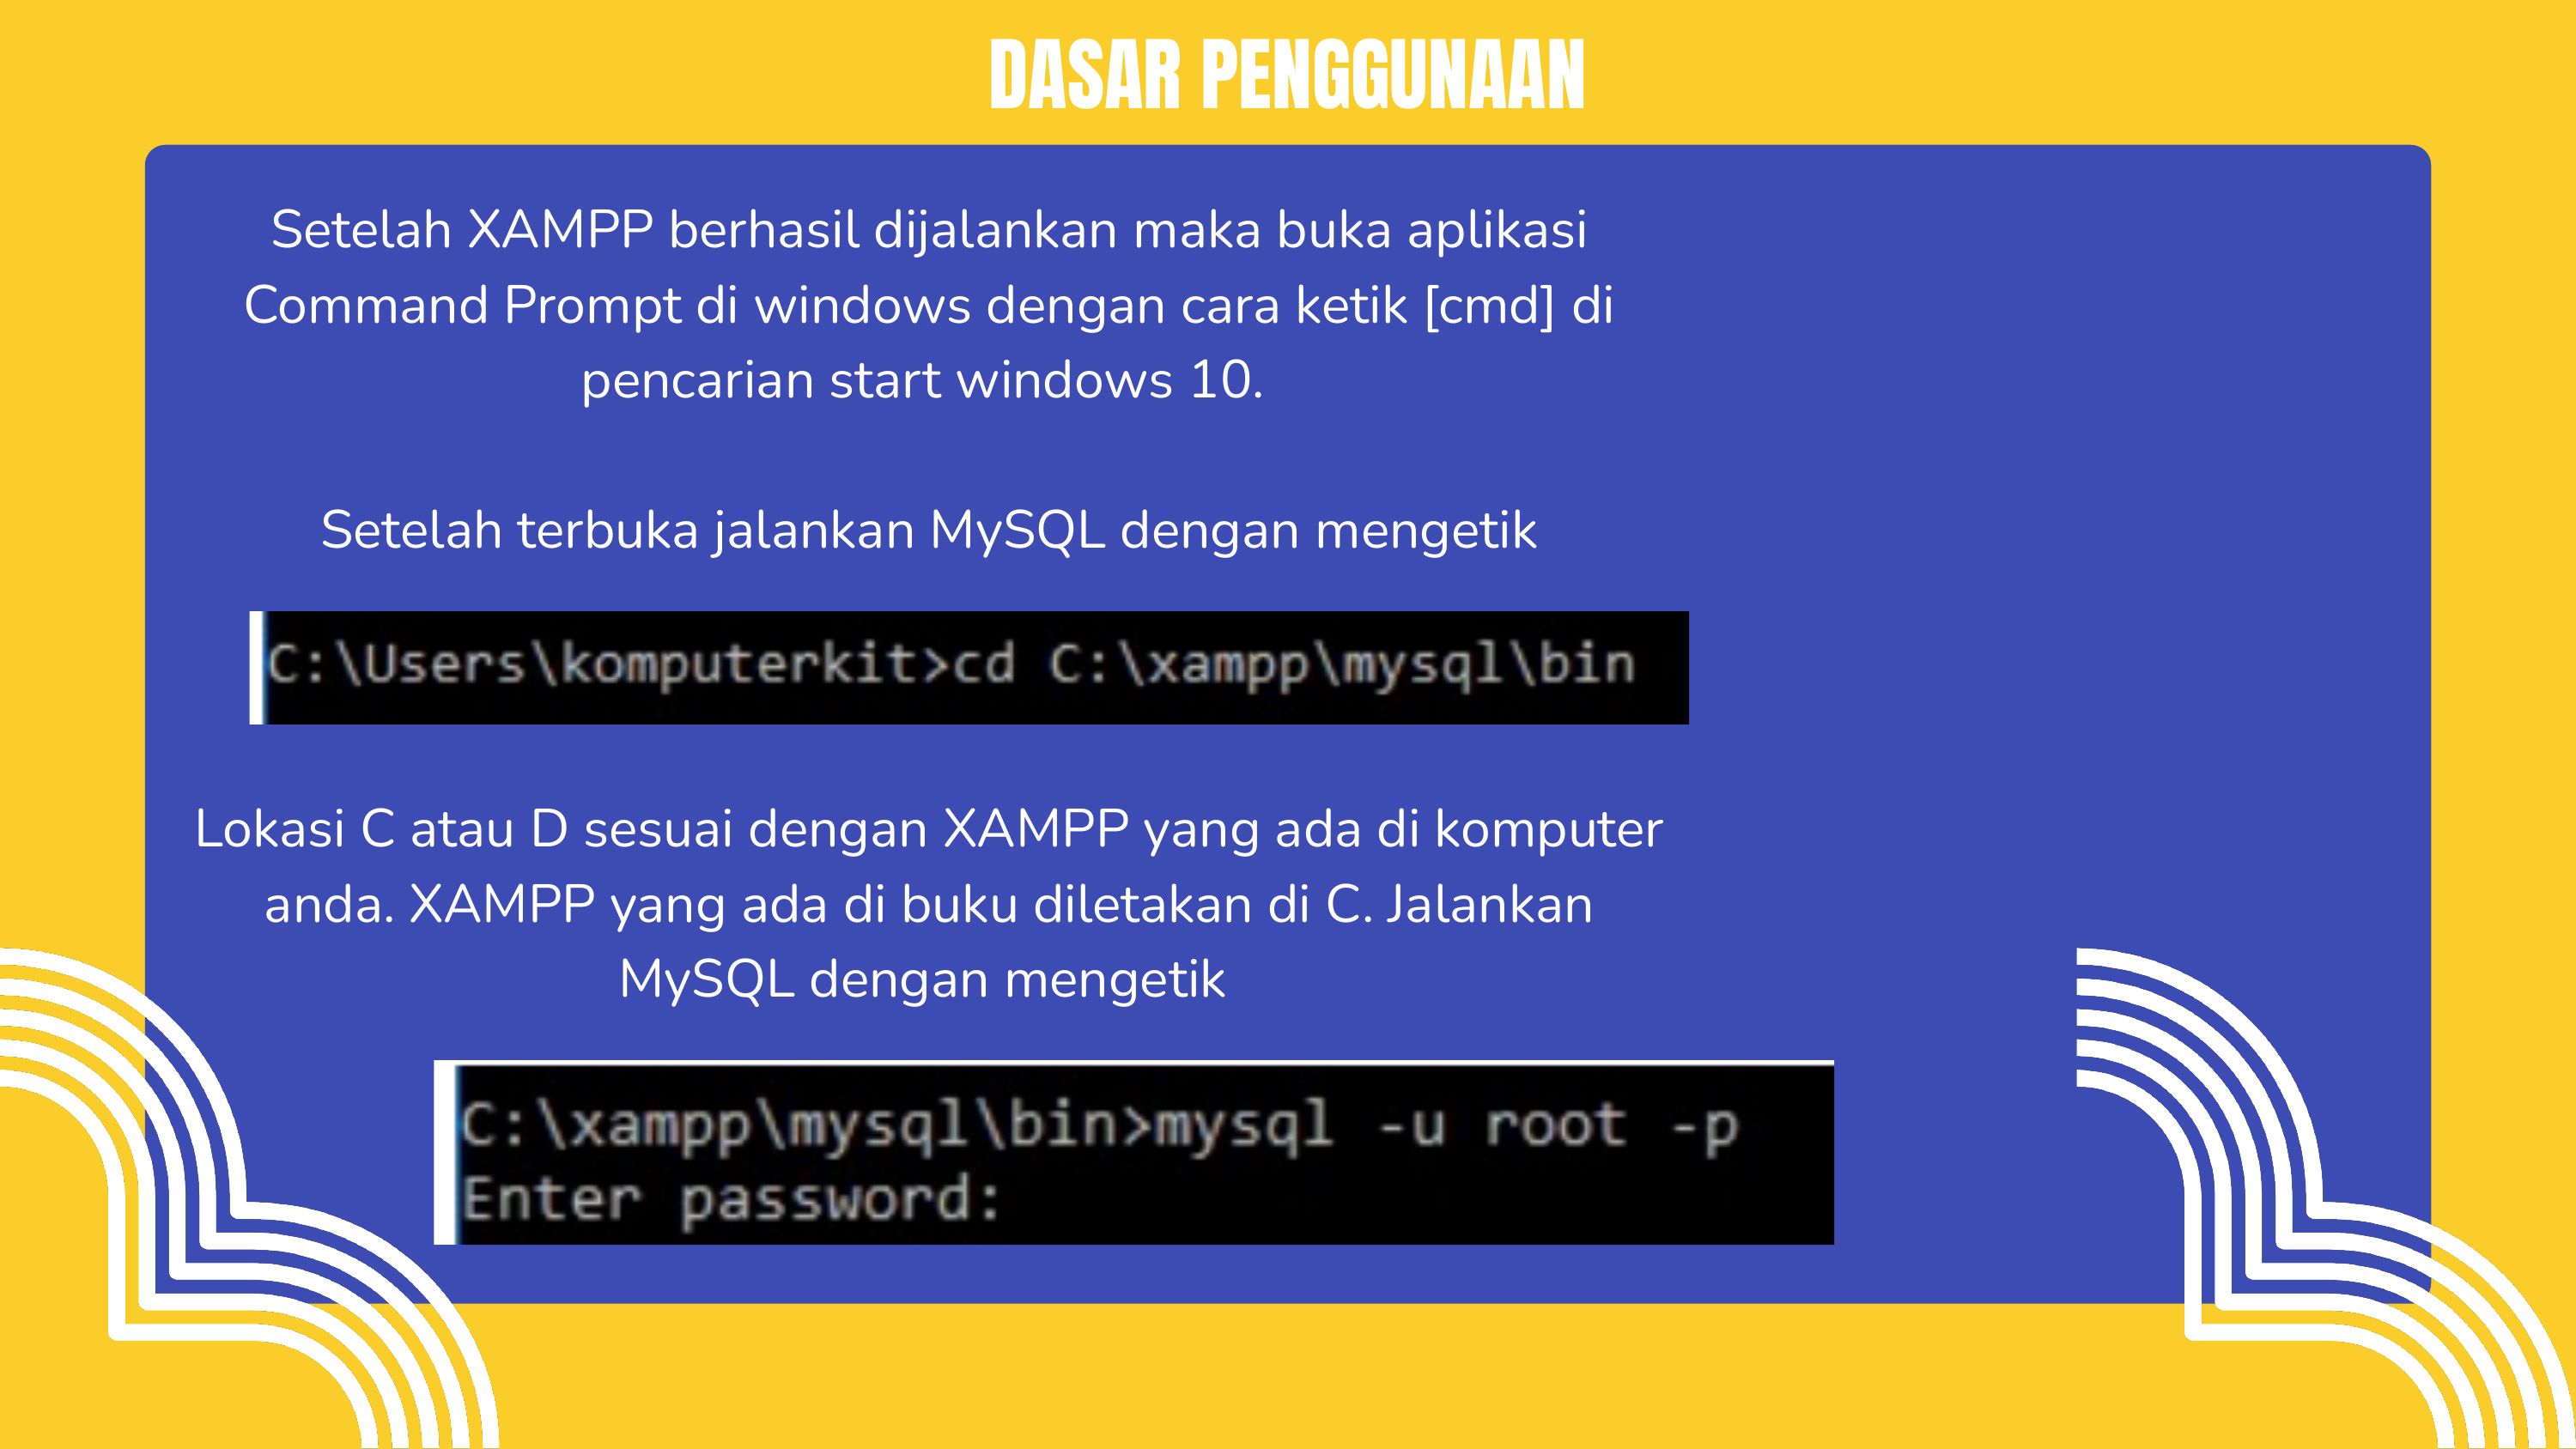

DASAR PENGGUNAAN

Setelah XAMPP berhasil dijalankan maka buka aplikasi Command Prompt di windows dengan cara ketik [cmd] di pencarian start windows 10.

Setelah terbuka jalankan MySQL dengan mengetik

Lokasi C atau D sesuai dengan XAMPP yang ada di komputer anda. XAMPP yang ada di buku diletakan di C. Jalankan MySQL dengan mengetik